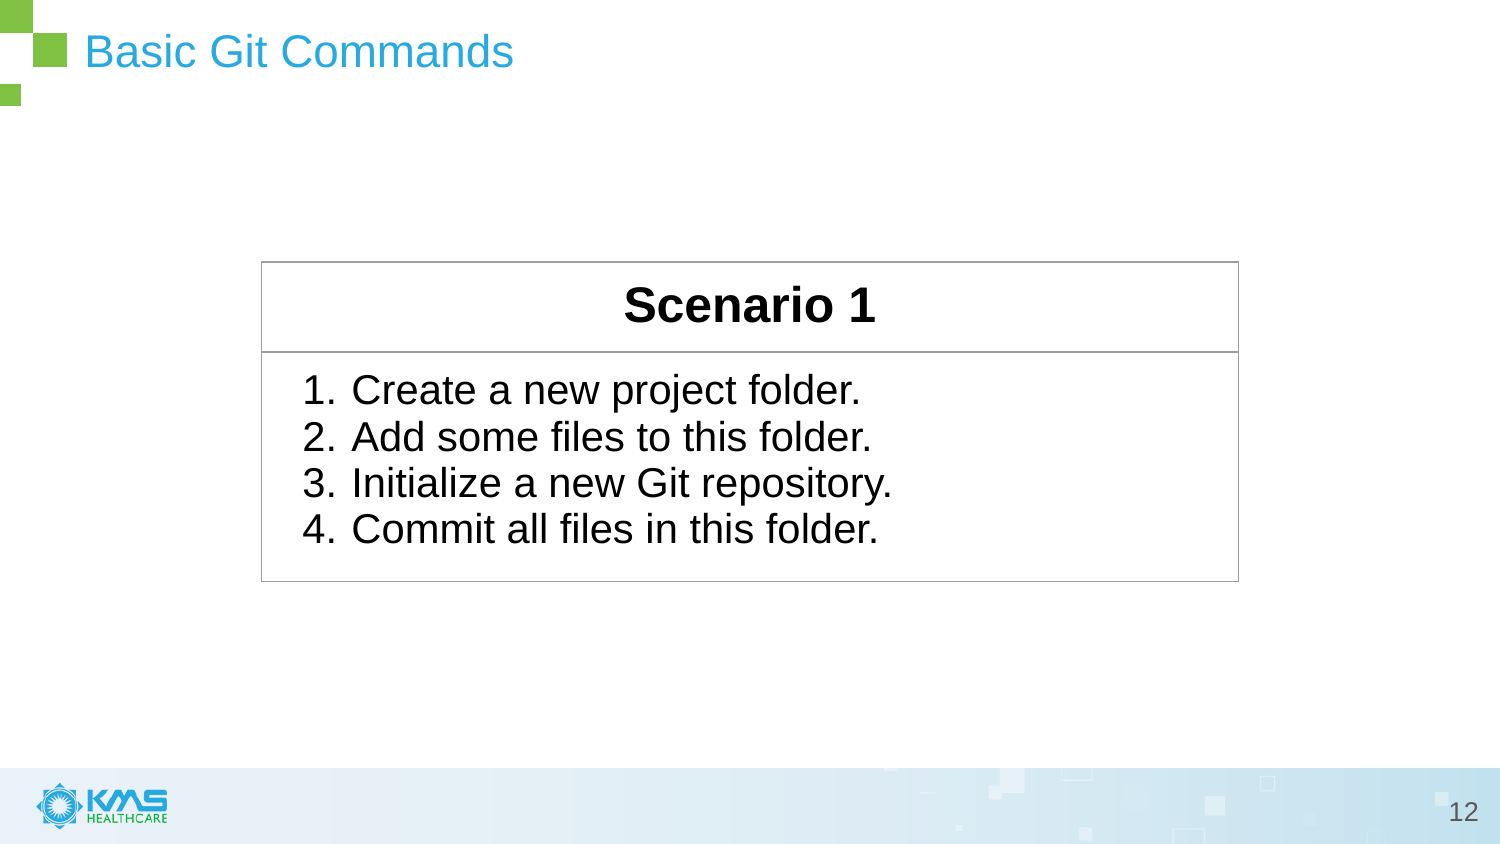

# Basic Git Commands
| Scenario 1 |
| --- |
| Create a new project folder. Add some files to this folder. Initialize a new Git repository. Commit all files in this folder. |
12